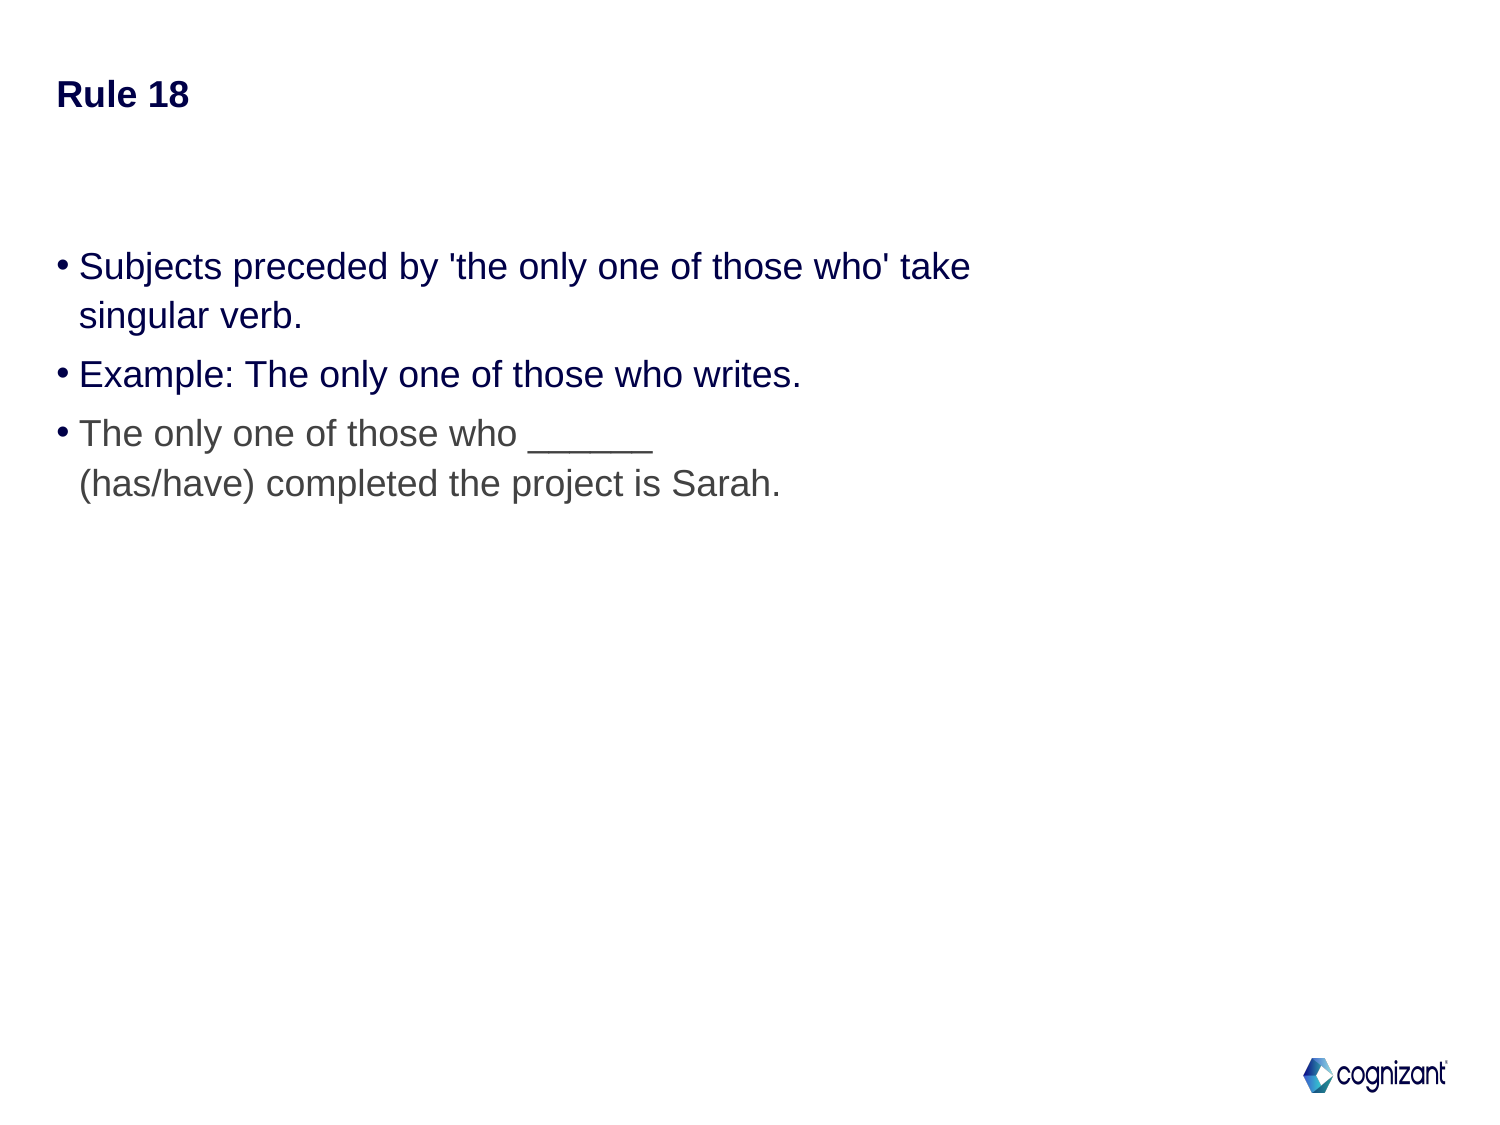

# Rule 18
Subjects preceded by 'the only one of those who' take singular verb.
Example: The only one of those who writes.
The only one of those who ______ (has/have) completed the project is Sarah.